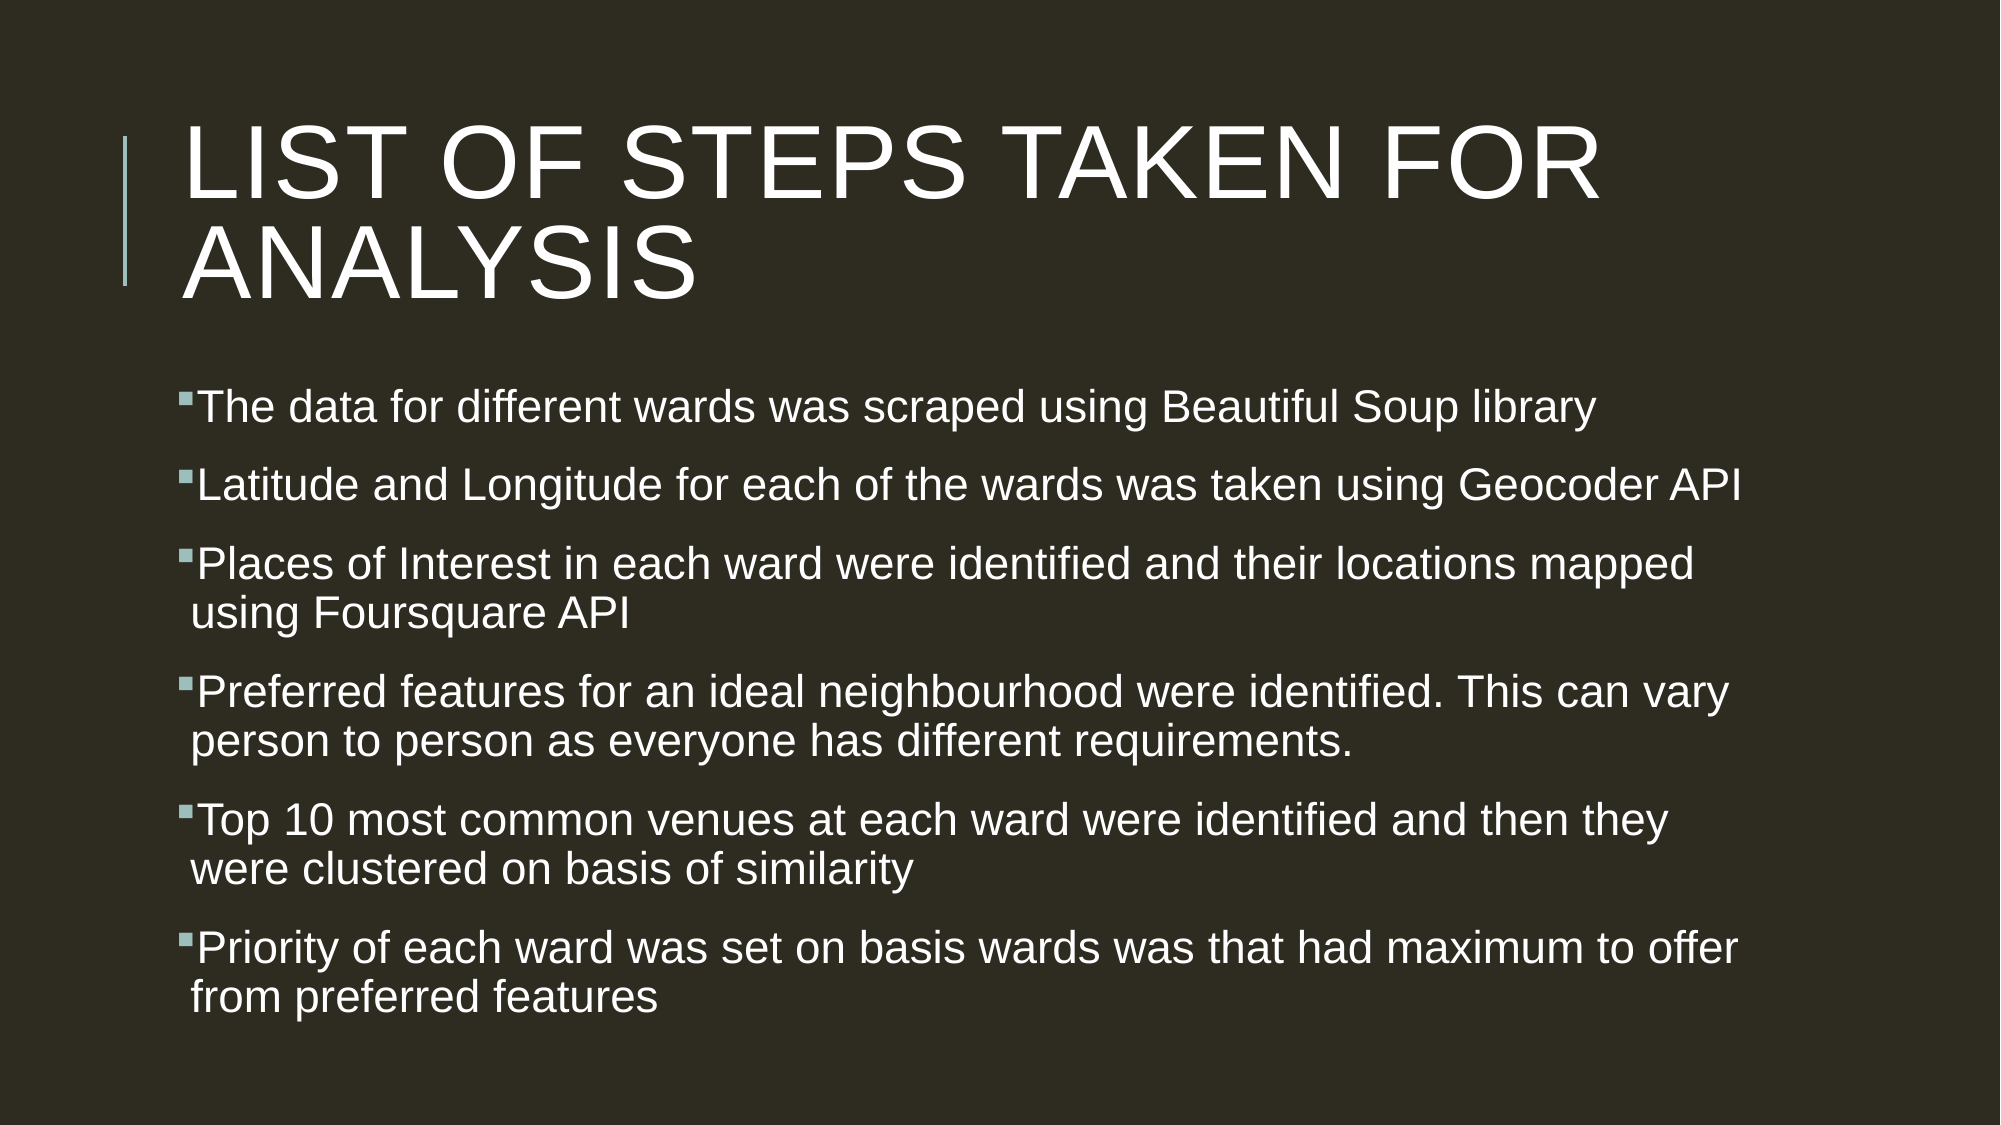

# LIST OF STEPS TAKEN FOR ANALYSIS
The data for different wards was scraped using Beautiful Soup library
Latitude and Longitude for each of the wards was taken using Geocoder API
Places of Interest in each ward were identified and their locations mapped using Foursquare API
Preferred features for an ideal neighbourhood were identified. This can vary person to person as everyone has different requirements.
Top 10 most common venues at each ward were identified and then they were clustered on basis of similarity
Priority of each ward was set on basis wards was that had maximum to offer from preferred features